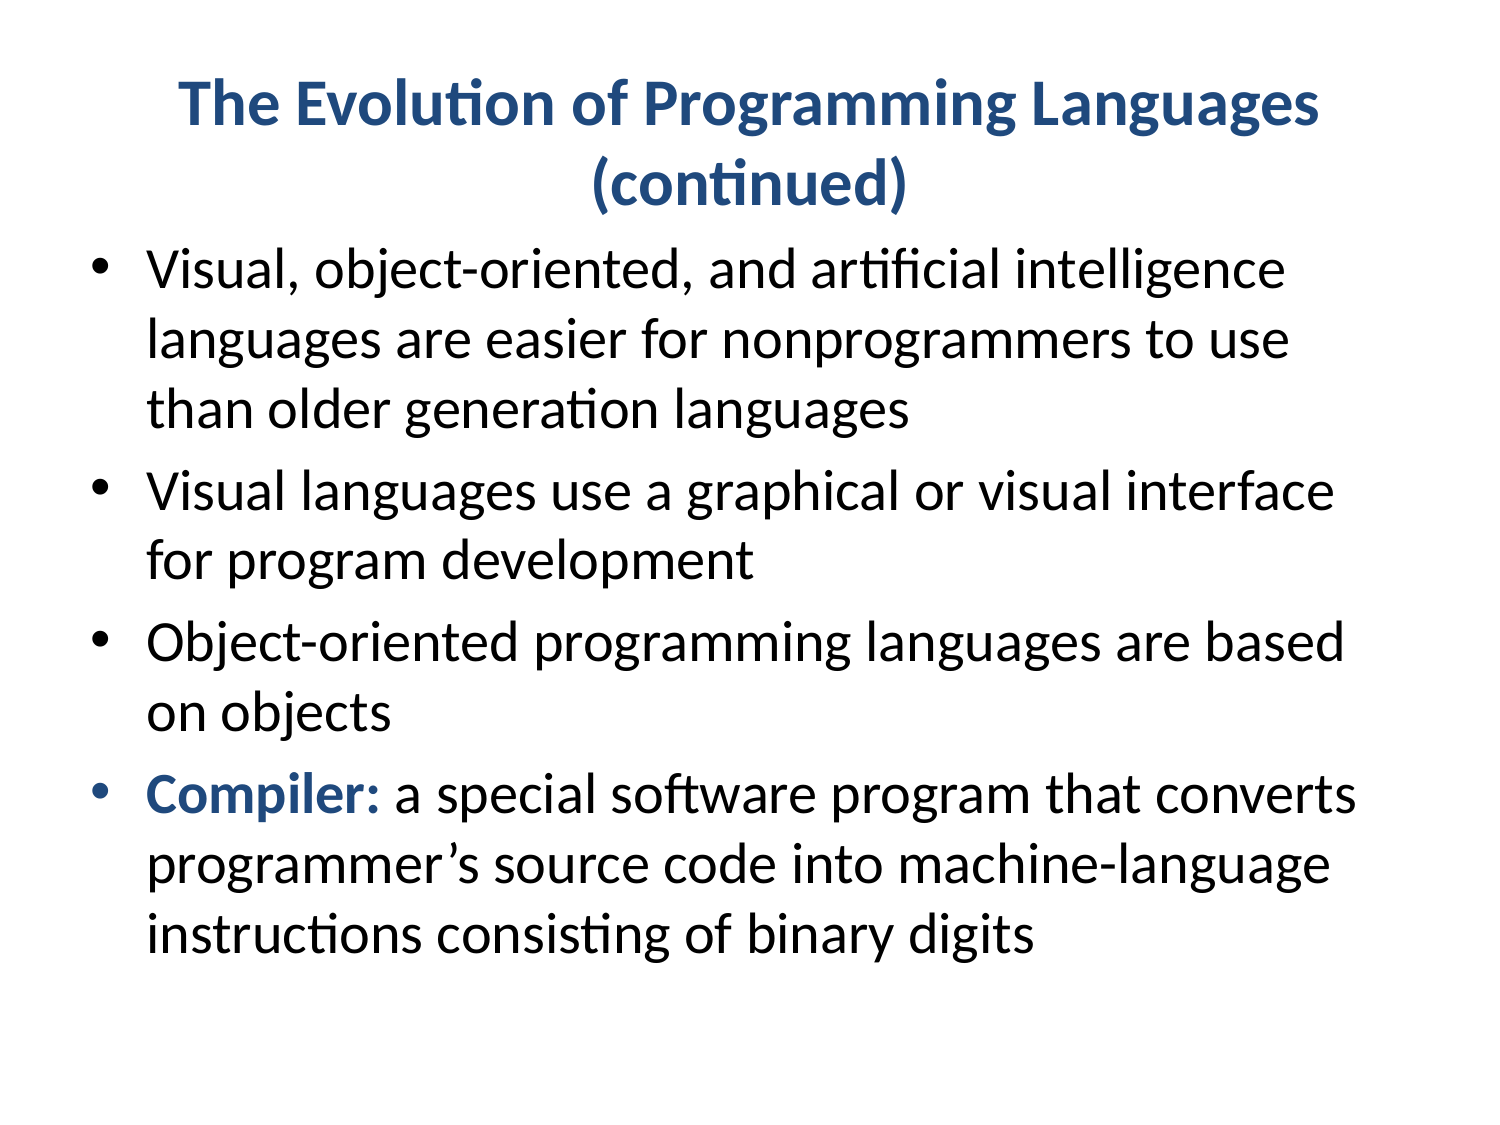

# The Evolution of Programming Languages (continued)
Visual, object-oriented, and artificial intelligence languages are easier for nonprogrammers to use than older generation languages
Visual languages use a graphical or visual interface for program development
Object-oriented programming languages are based on objects
Compiler: a special software program that converts programmer’s source code into machine-language instructions consisting of binary digits